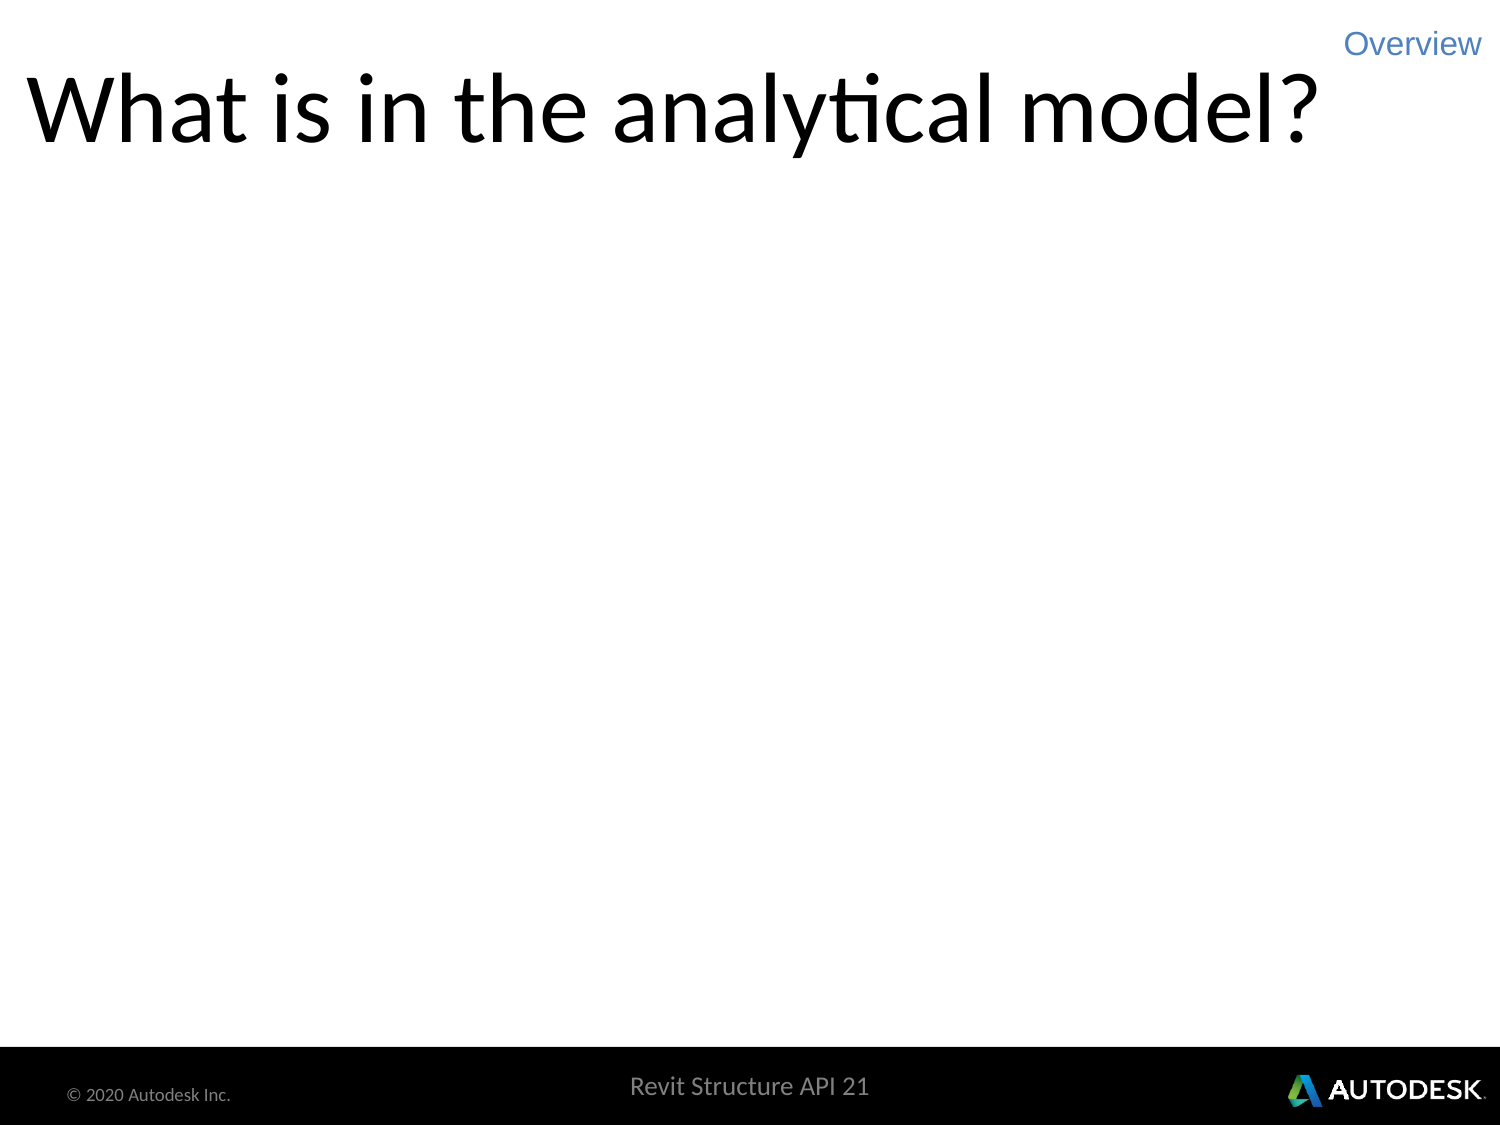

Overview
What is in the analytical model?
Members that need to participate in the analysis
Geometry (location)
Sections
Materials
Release conditions
Reference to level (optional)
Loads
Load cases
Load combinations
Point, line, area loads
Boundary conditions
Support data